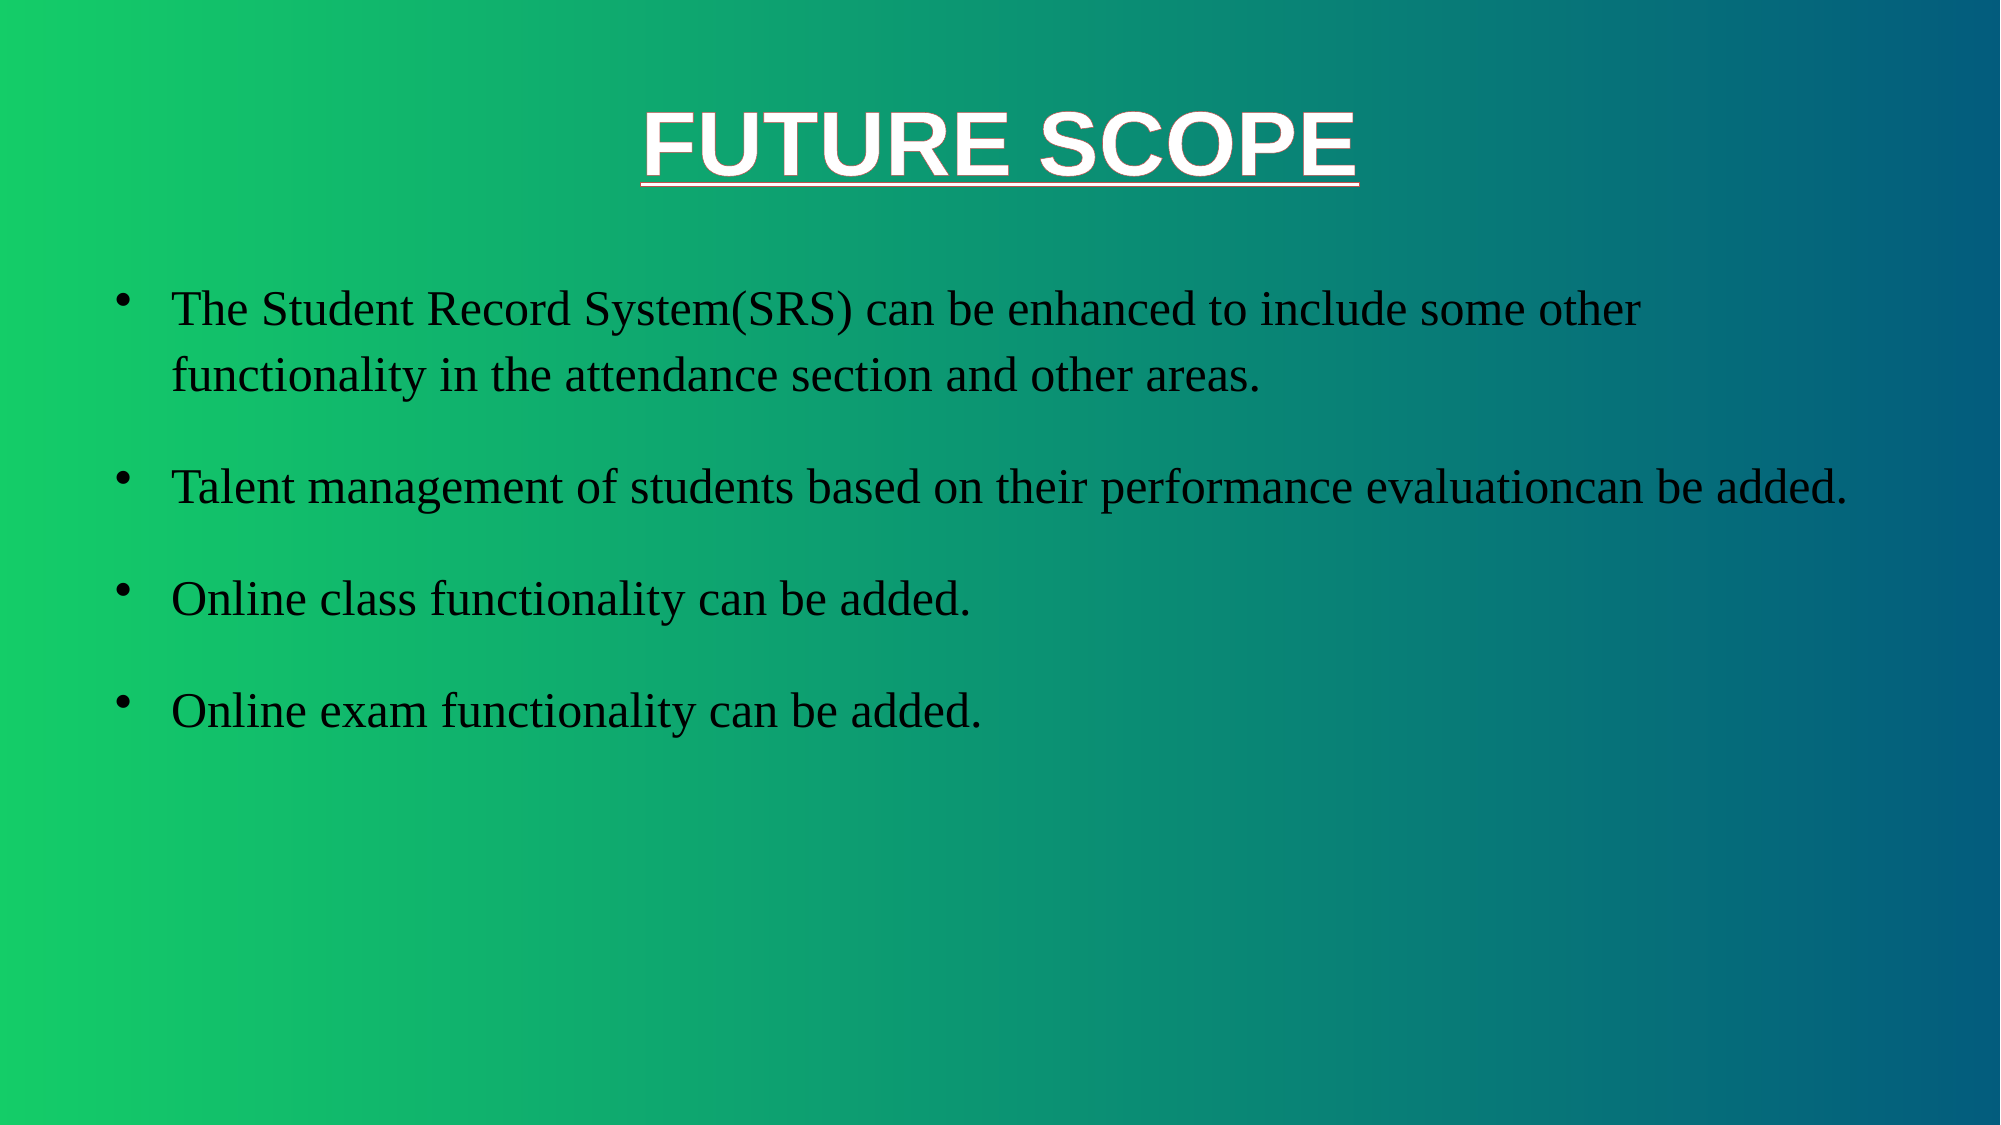

# FUTURE SCOPE
The Student Record System(SRS) can be enhanced to include some other functionality in the attendance section and other areas.
Talent management of students based on their performance evaluationcan be added.
Online class functionality can be added.
Online exam functionality can be added.